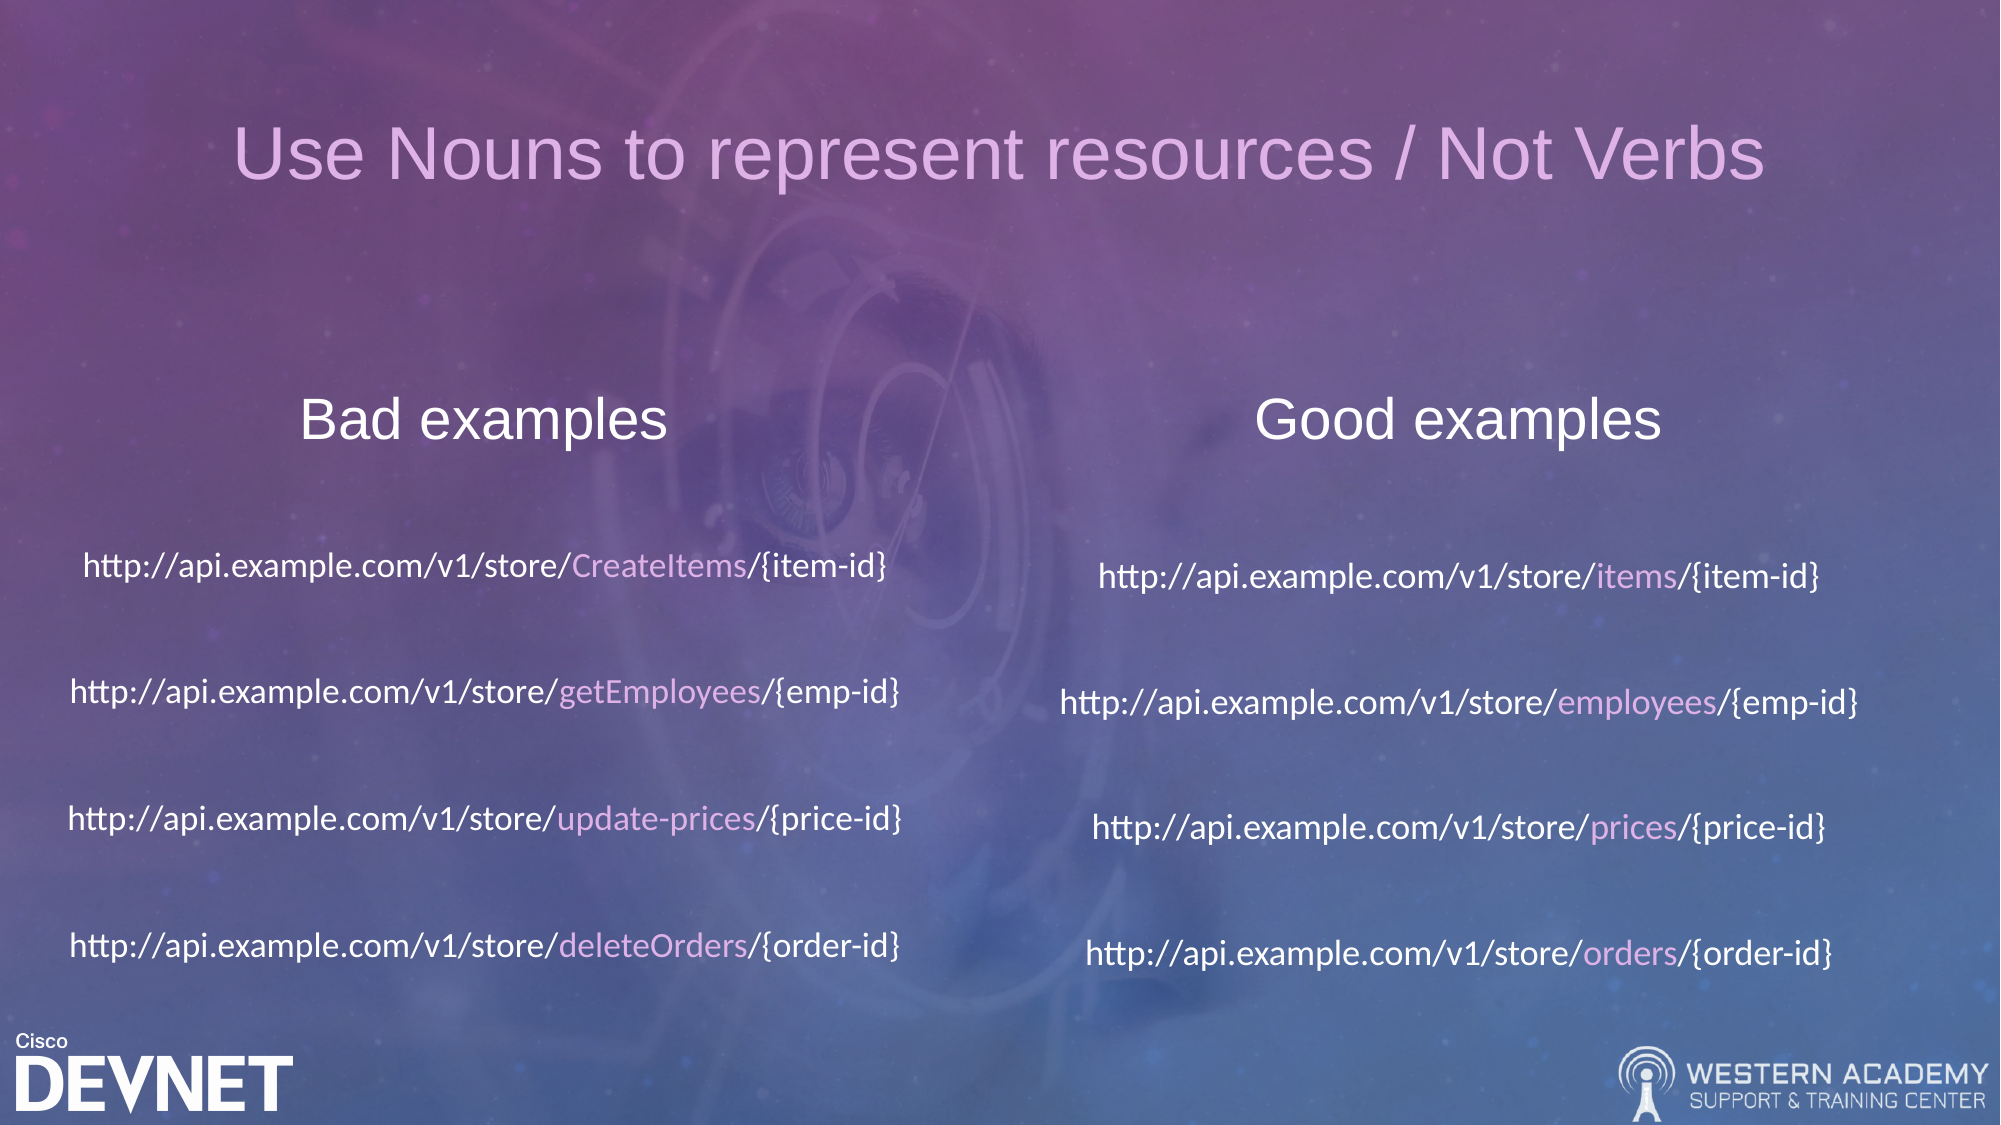

# Use Nouns to represent resources / Not Verbs
Bad examples
Good examples

http://api.example.com/v1/store/CreateItems/{item-id}

http://api.example.com/v1/store/getEmployees/{emp-id}

http://api.example.com/v1/store/update-prices/{price-id}

http://api.example.com/v1/store/deleteOrders/{order-id}

http://api.example.com/v1/store/items/{item-id}

http://api.example.com/v1/store/employees/{emp-id}

http://api.example.com/v1/store/prices/{price-id}

http://api.example.com/v1/store/orders/{order-id}